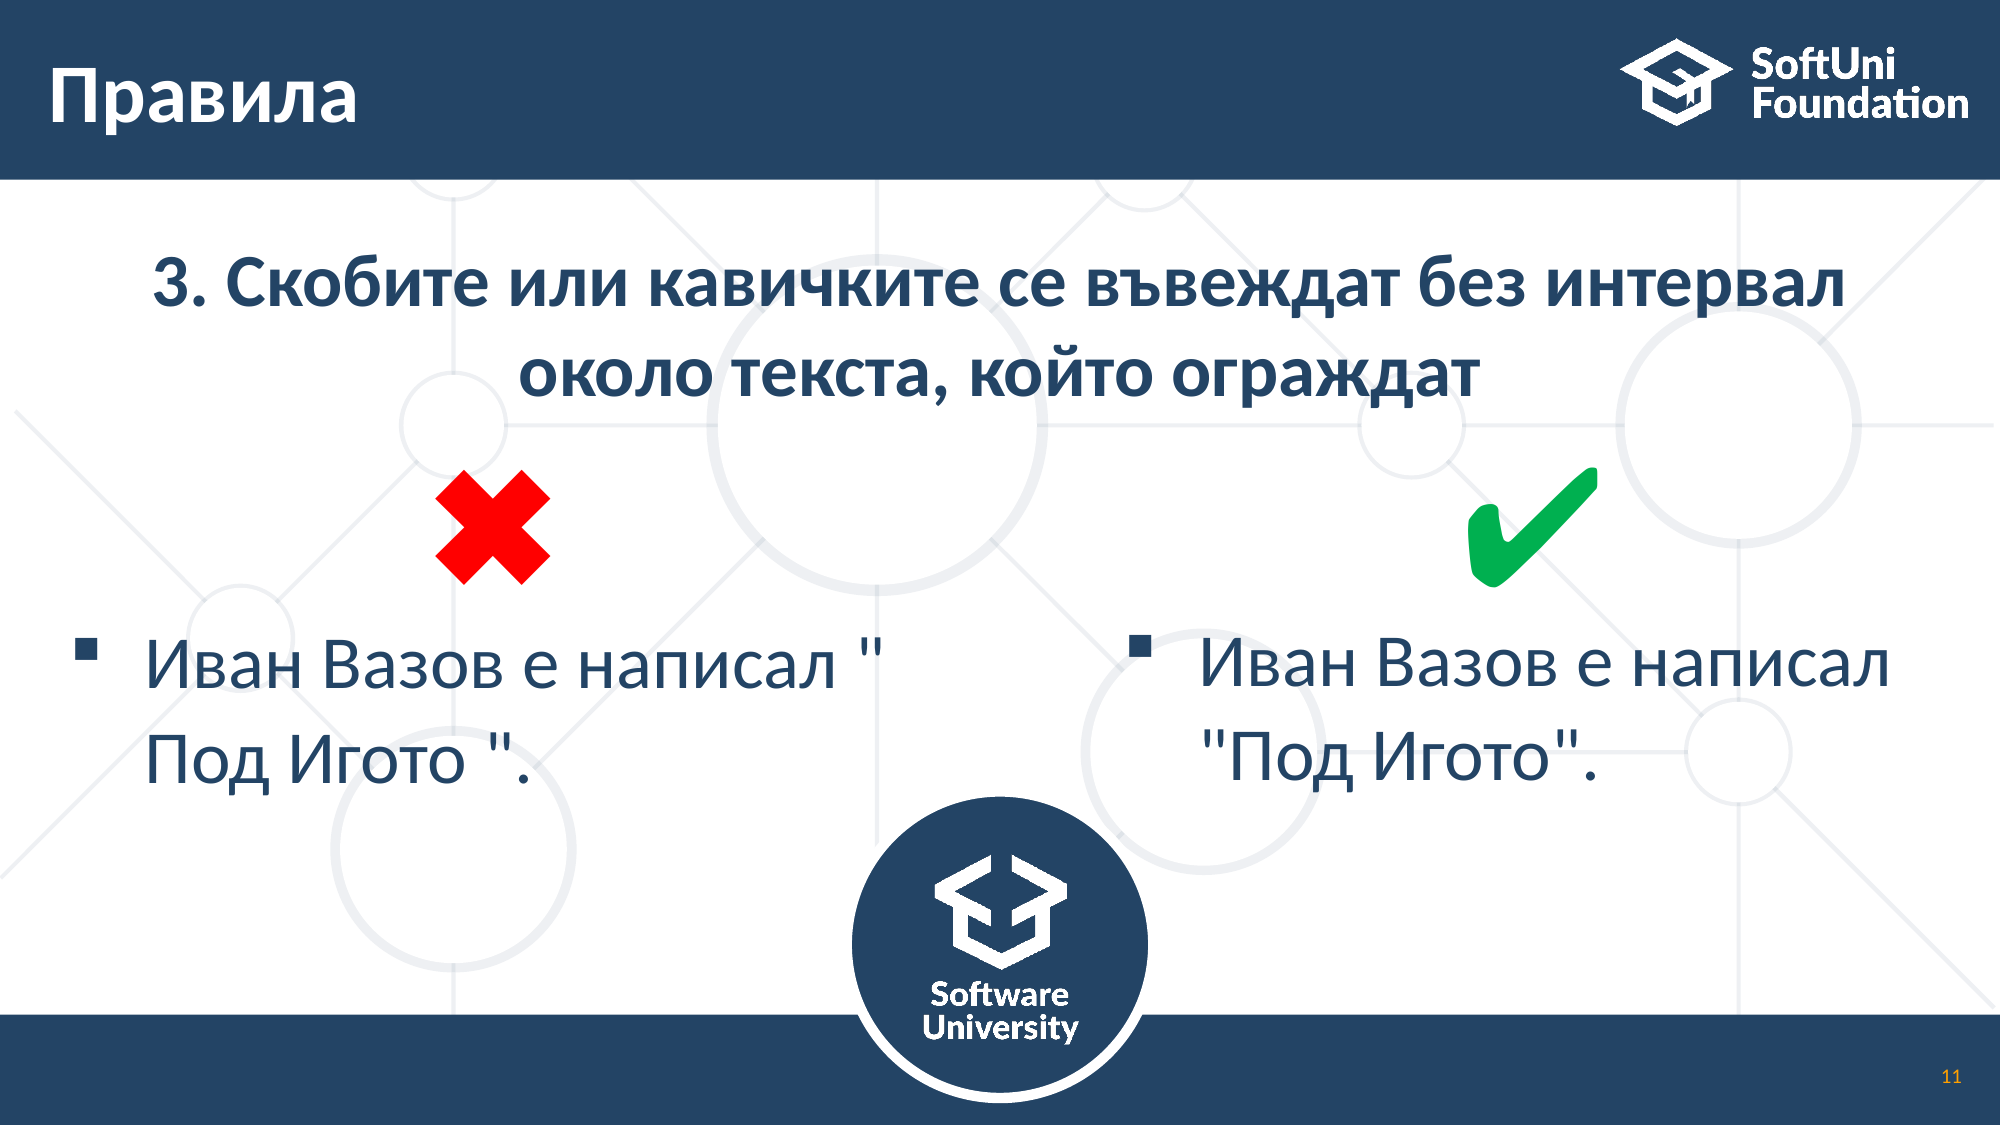

# Правила
3. Скобите или кавичките се въвеждат без интервал около текста, който ограждат

✖
✔
Иван Вазов е написал "Под Игото".
Иван Вазов е написал " Под Игото ".
11